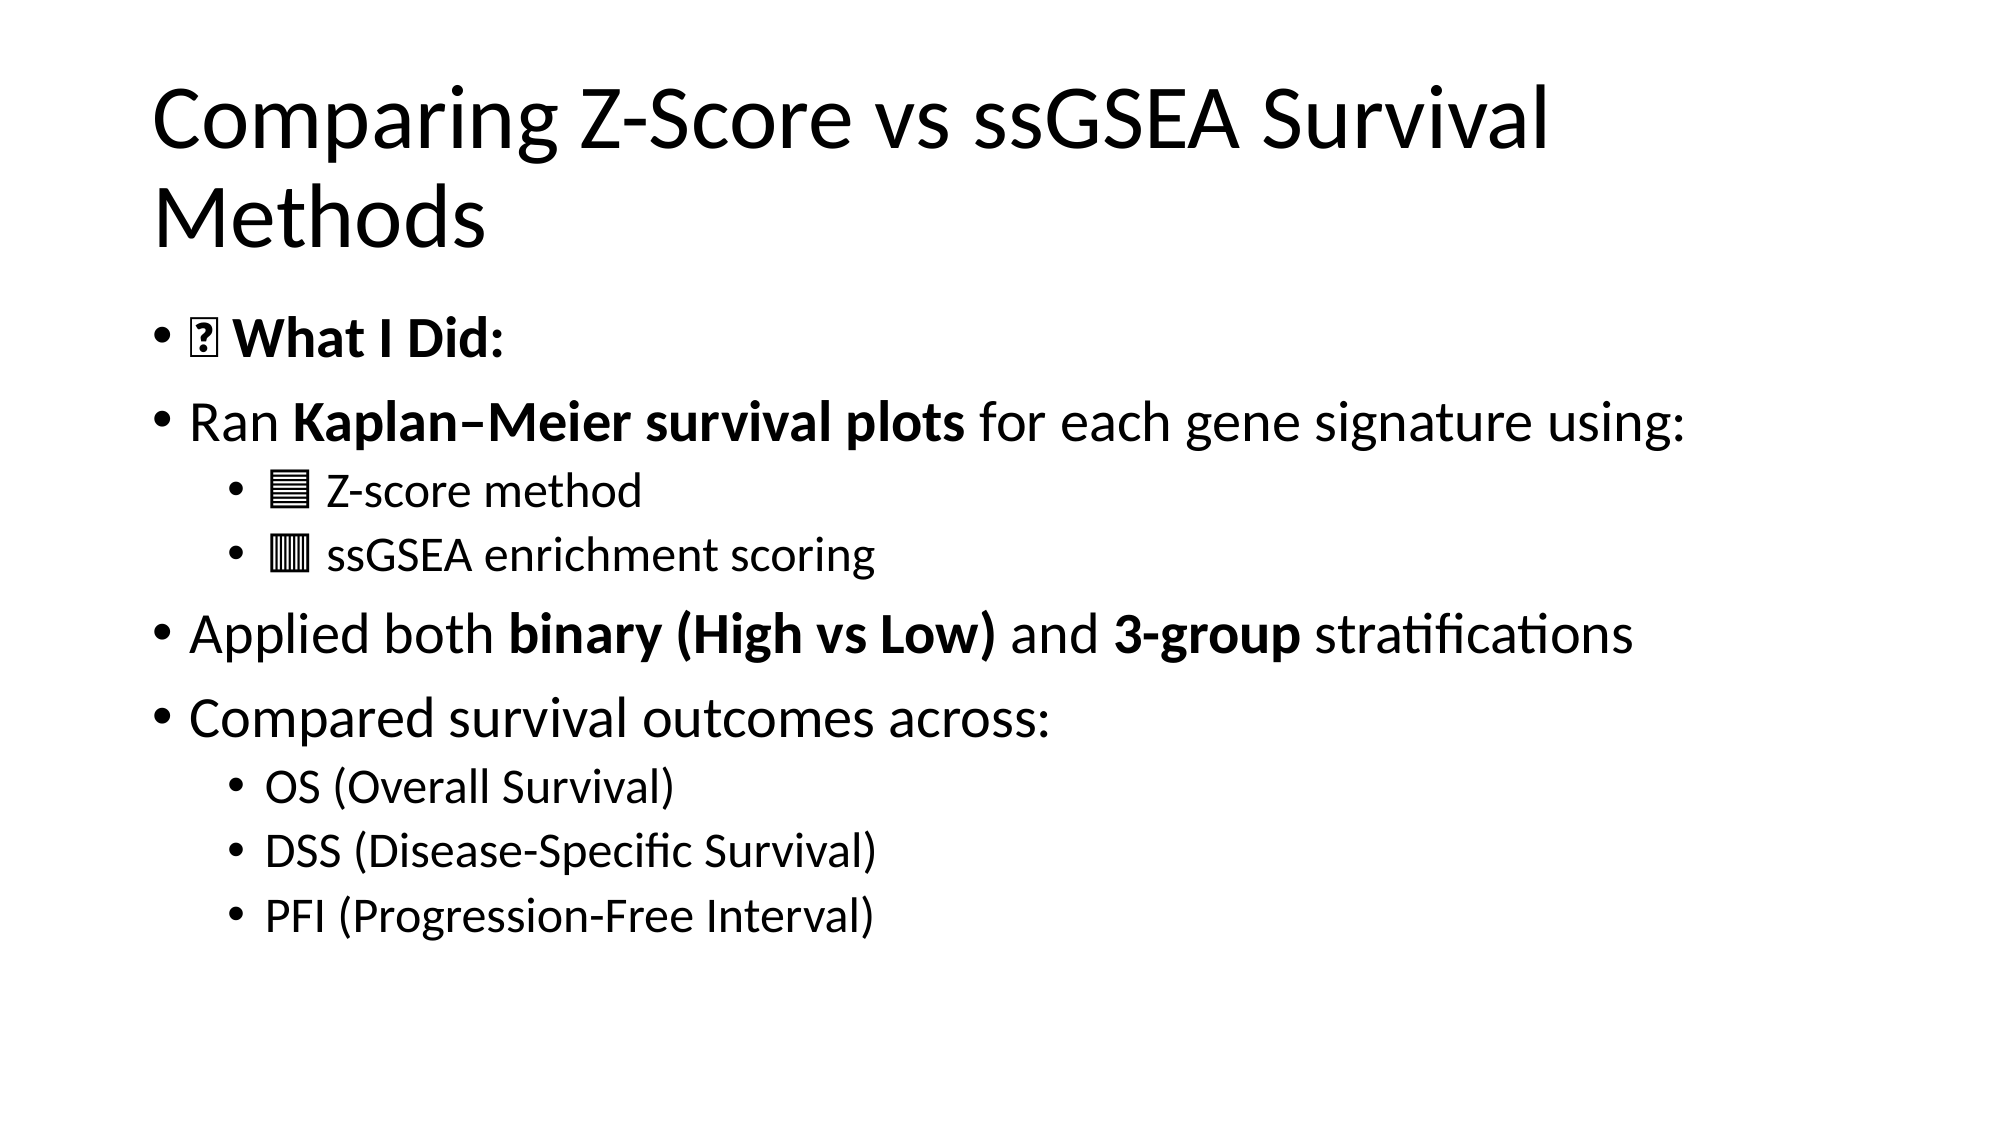

# Comparing Z-Score vs ssGSEA Survival Methods
🧬 What I Did:
Ran Kaplan–Meier survival plots for each gene signature using:
🟦 Z-score method
🟥 ssGSEA enrichment scoring
Applied both binary (High vs Low) and 3-group stratifications
Compared survival outcomes across:
OS (Overall Survival)
DSS (Disease-Specific Survival)
PFI (Progression-Free Interval)